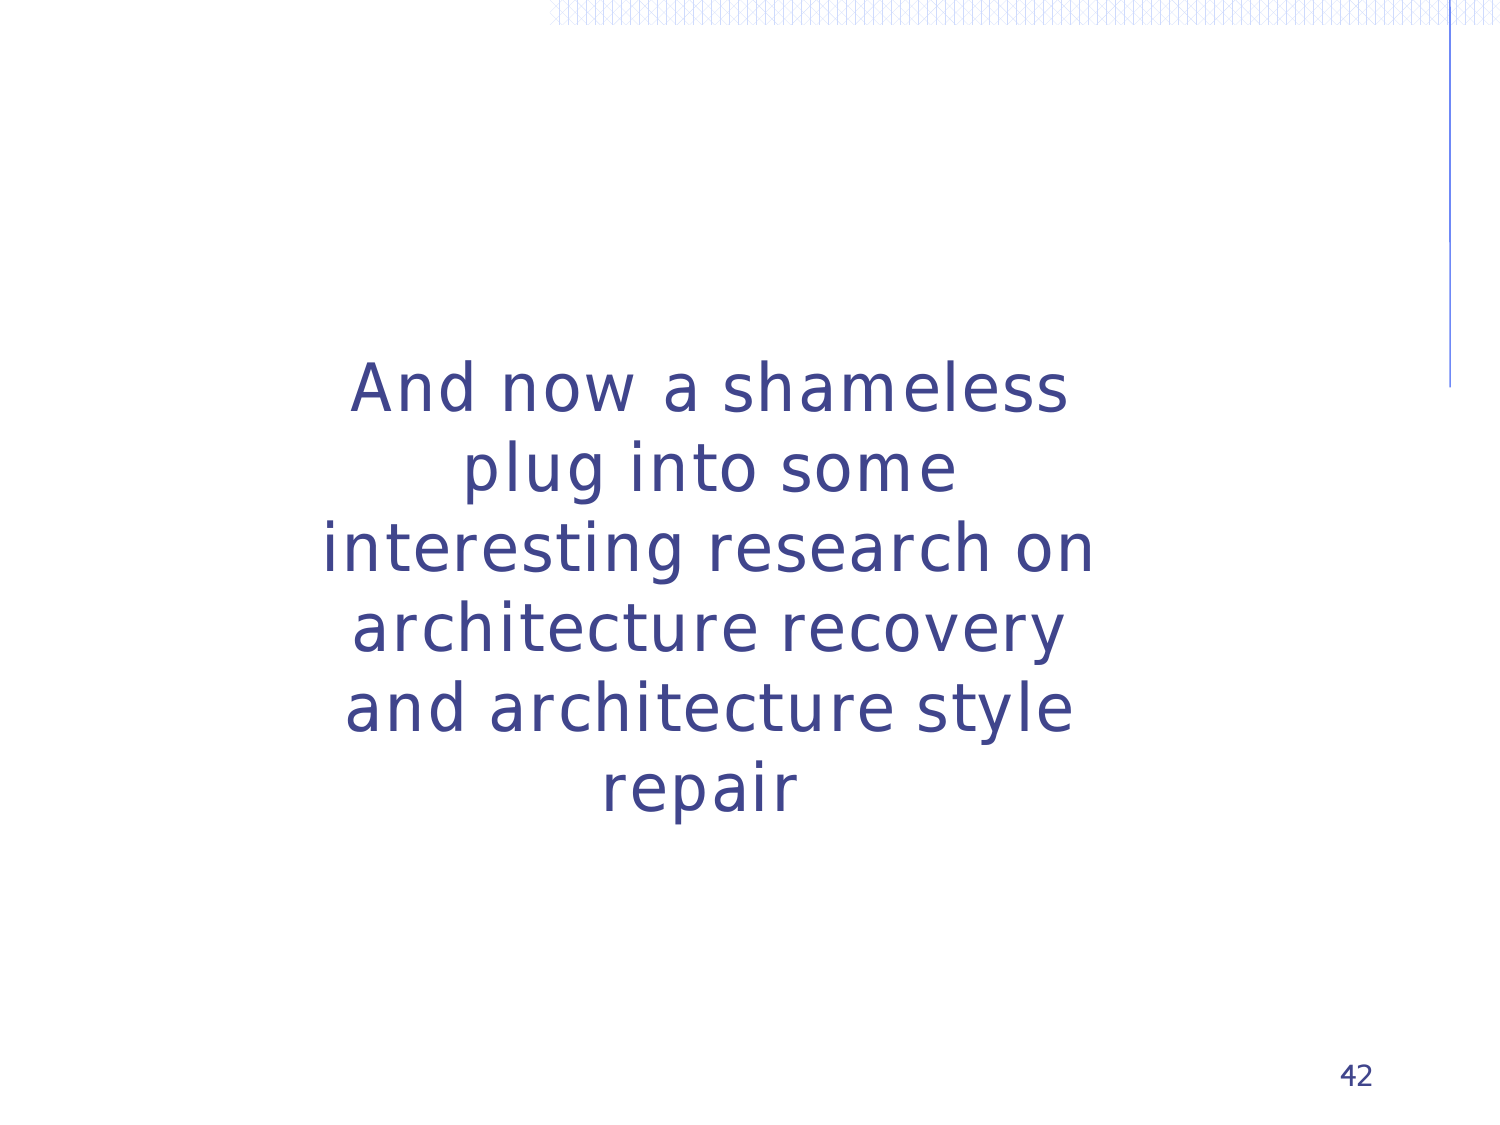

And now a shameless plug into some interesting research on architecture recovery and architecture style repair
42